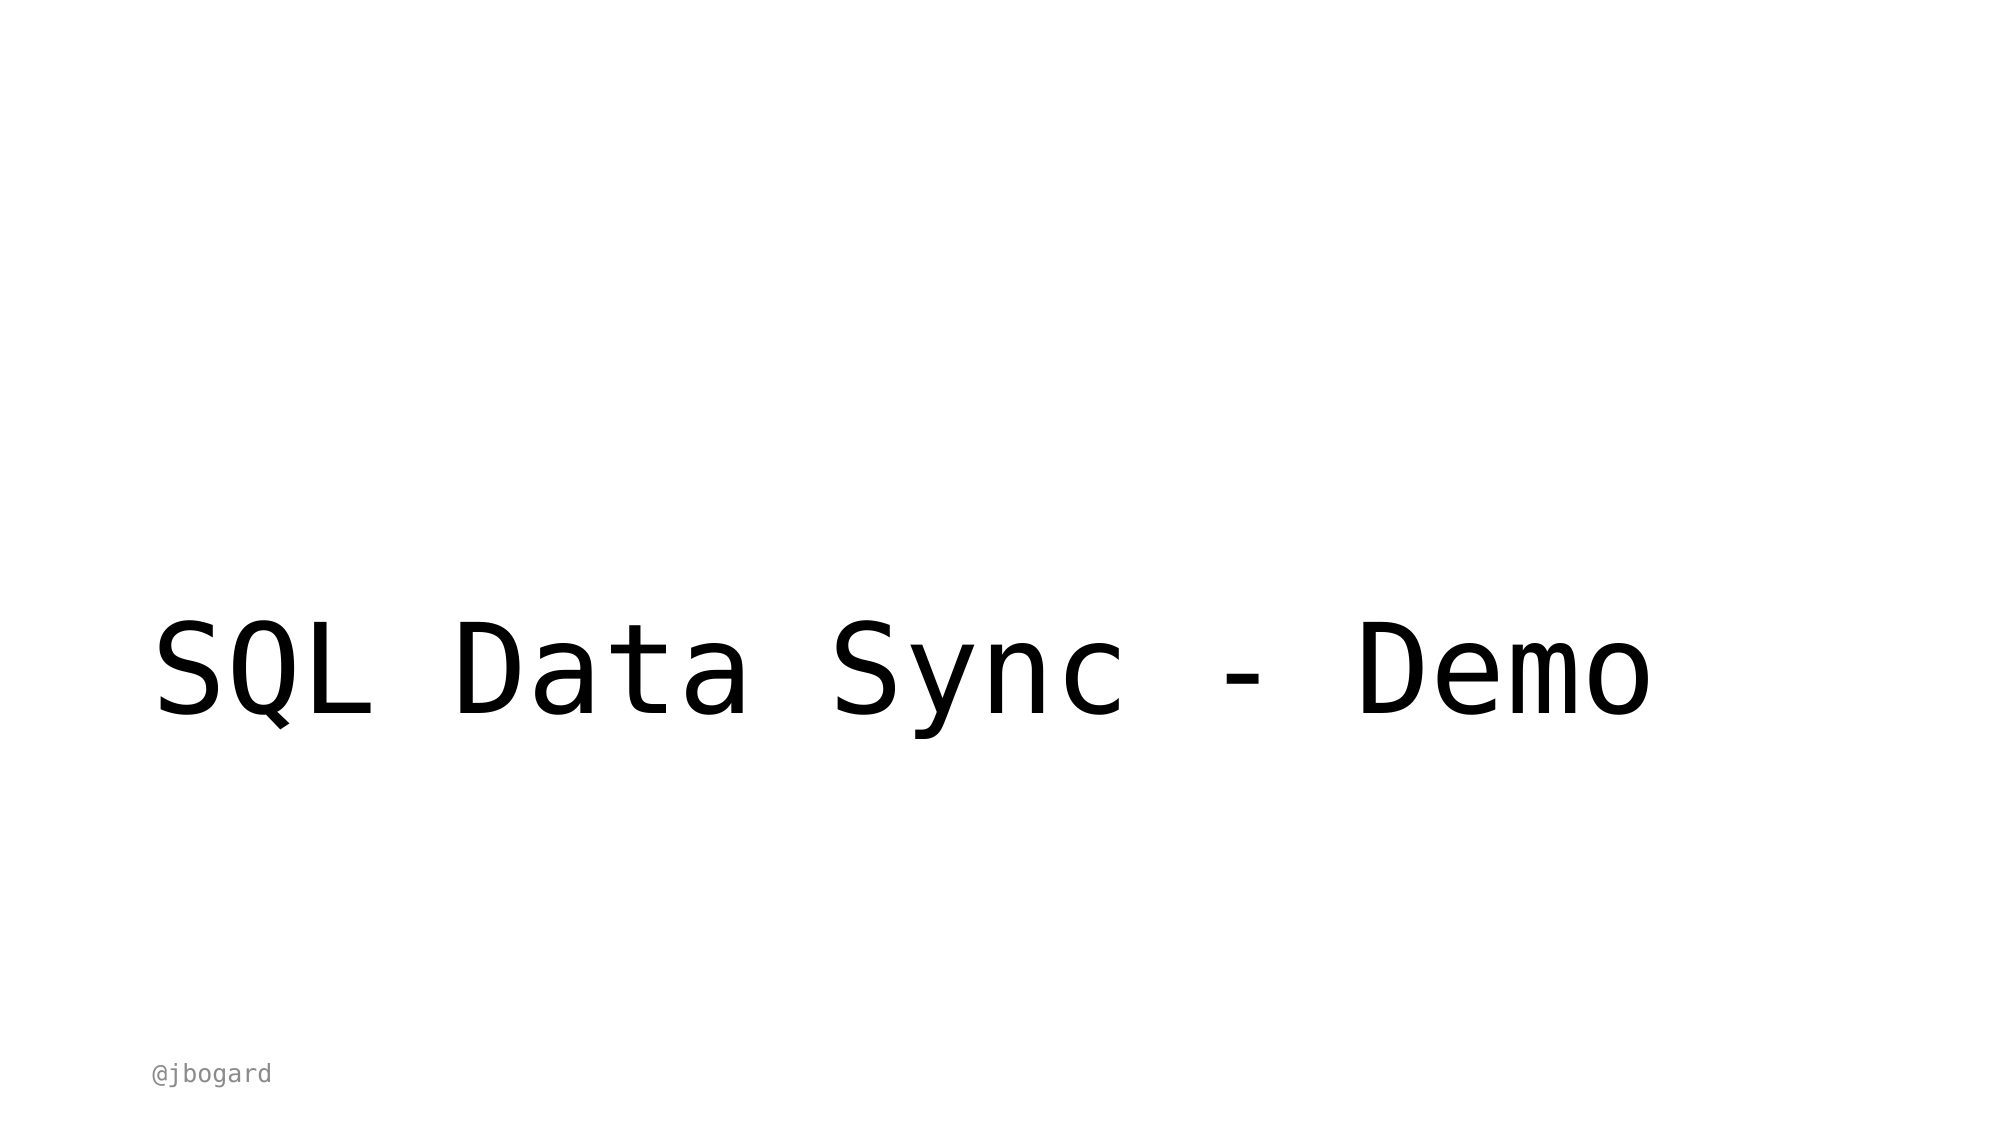

# SQL Data Sync - Demo

@jbogard